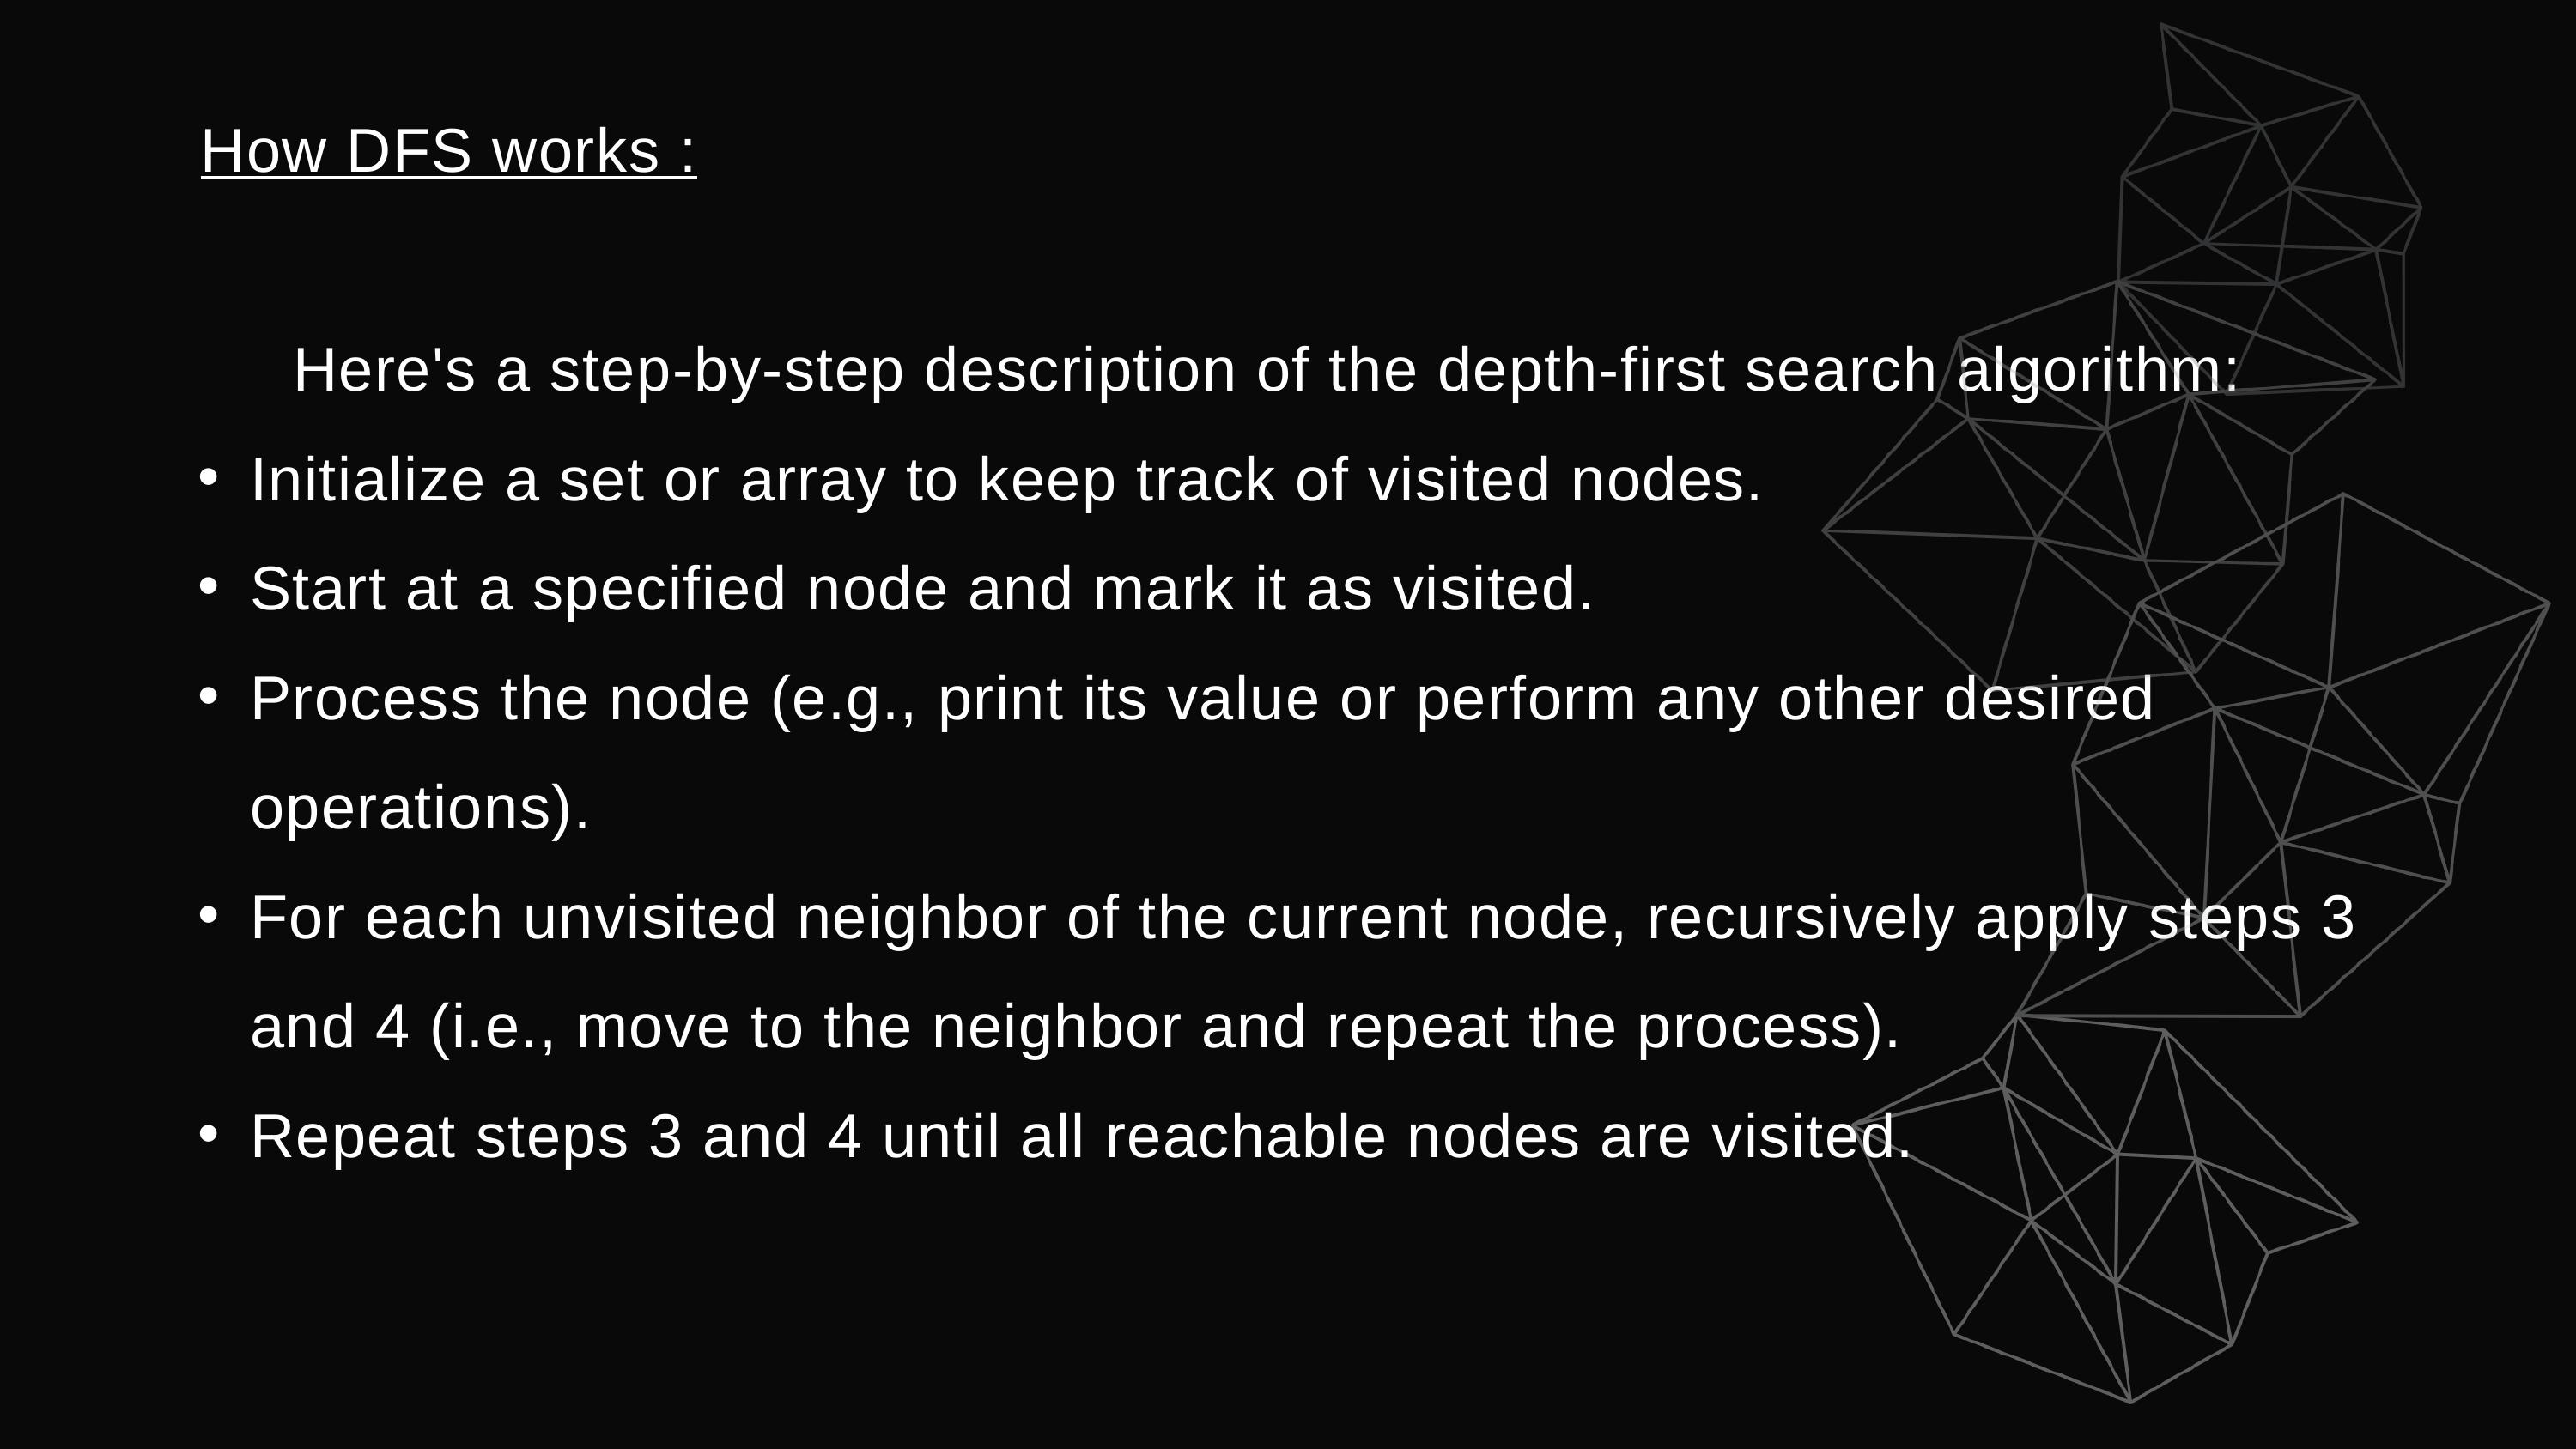

How DFS works :

        Here's a step-by-step description of the depth-first search algorithm:
Initialize a set or array to keep track of visited nodes.
Start at a specified node and mark it as visited.
Process the node (e.g., print its value or perform any other desired operations).
For each unvisited neighbor of the current node, recursively apply steps 3 and 4 (i.e., move to the neighbor and repeat the process).
Repeat steps 3 and 4 until all reachable nodes are visited.